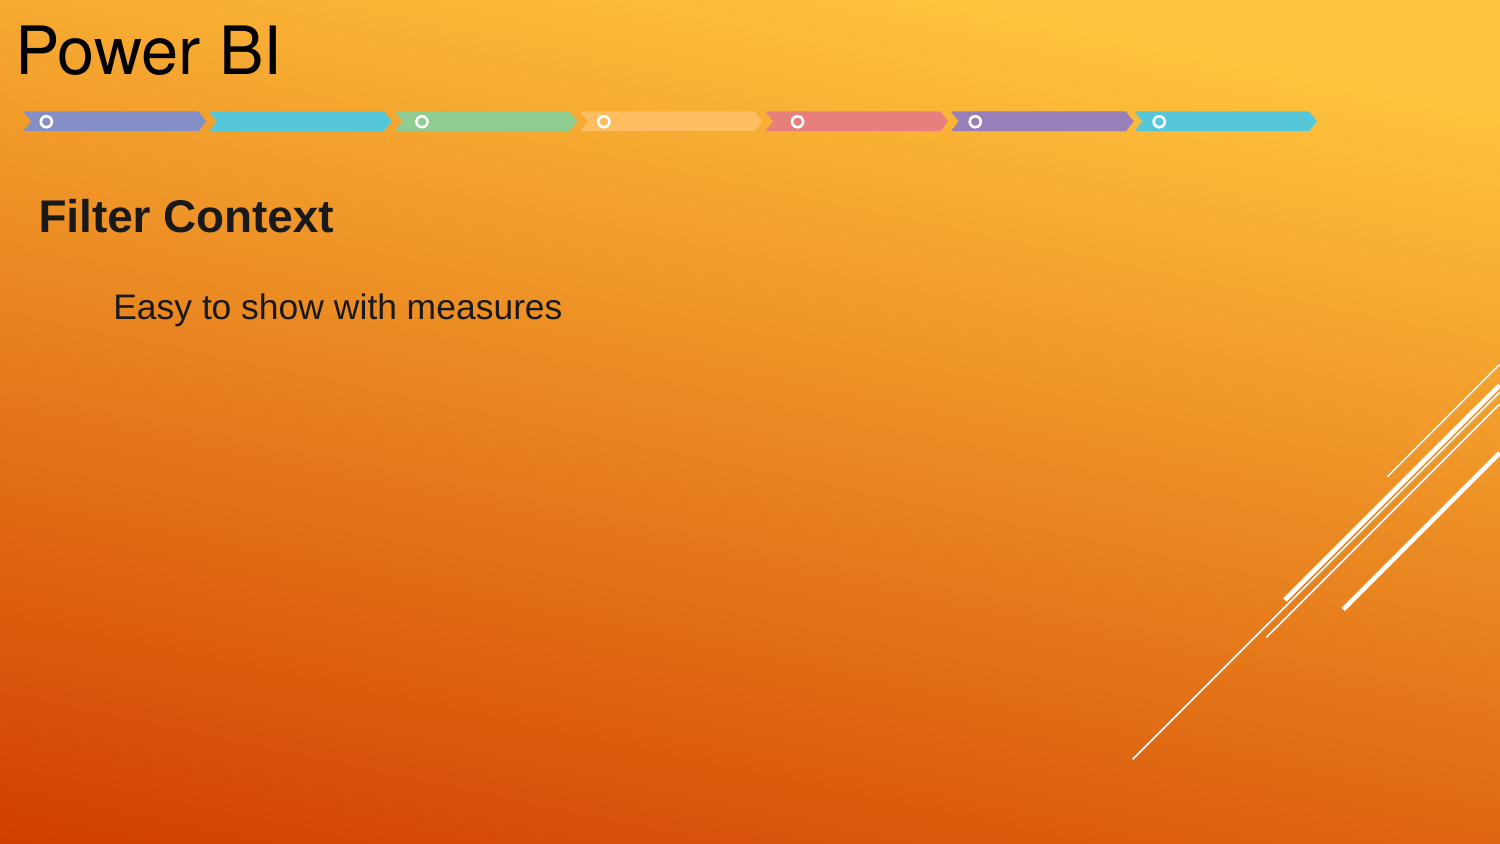

Power BI

Filter Context

Easy to show with measures